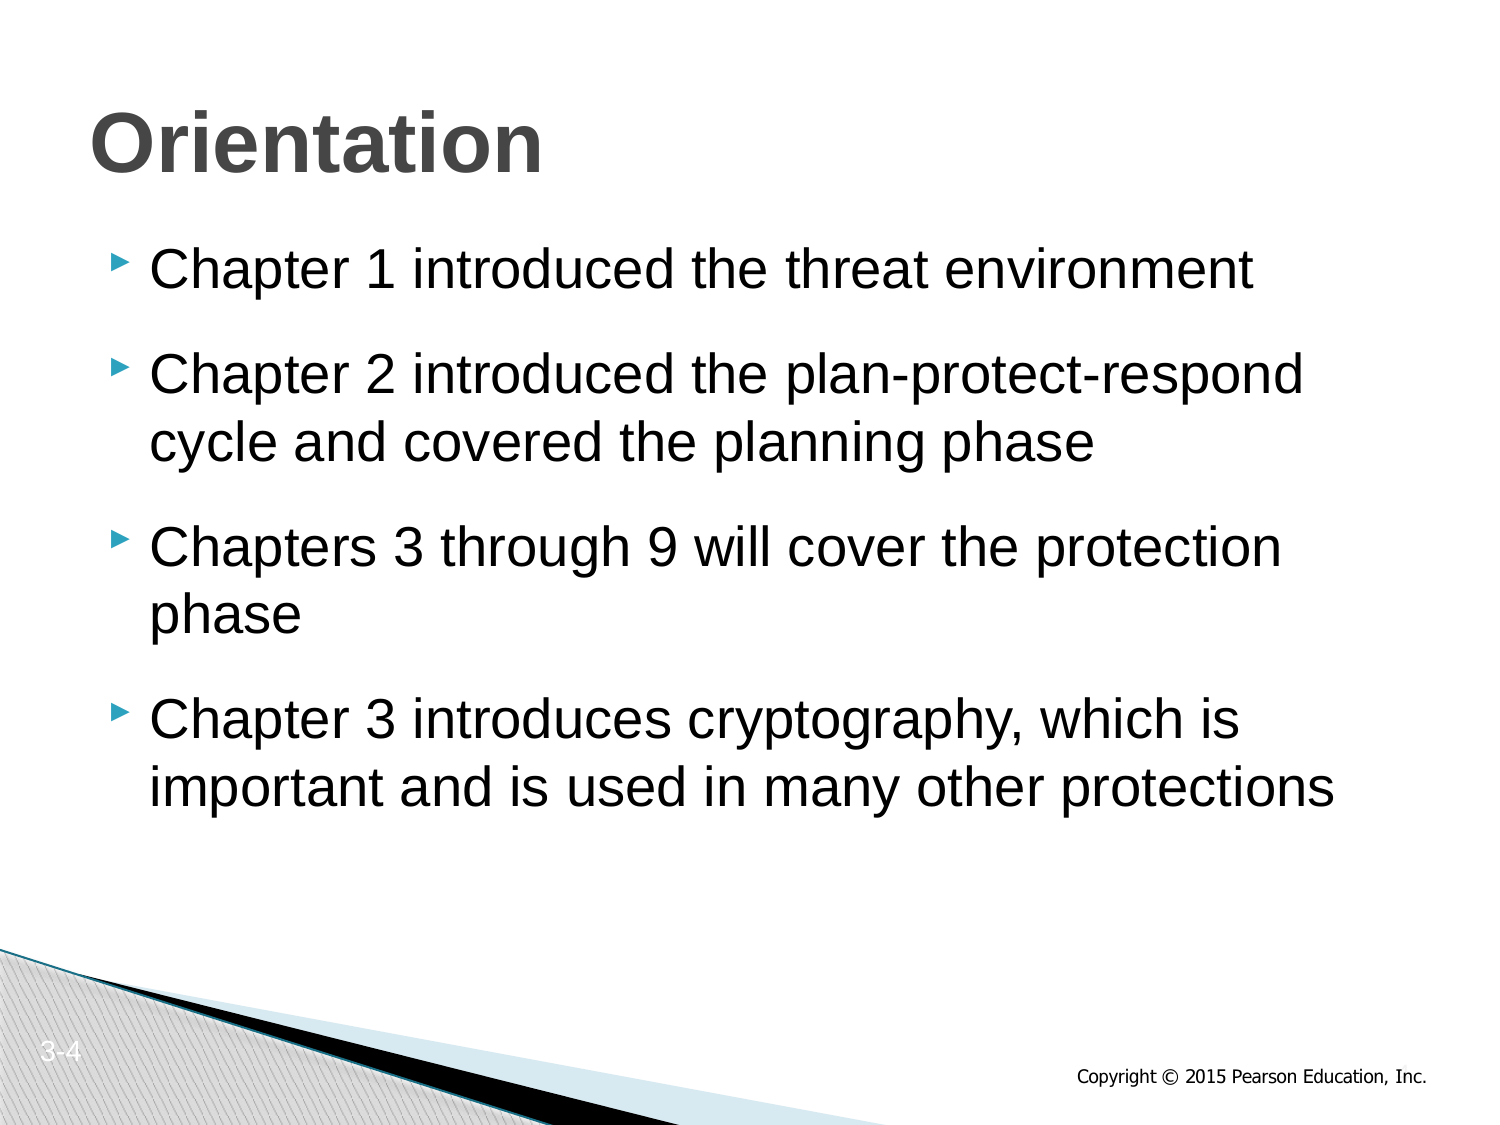

# Orientation
Chapter 1 introduced the threat environment
Chapter 2 introduced the plan-protect-respond cycle and covered the planning phase
Chapters 3 through 9 will cover the protection phase
Chapter 3 introduces cryptography, which is important and is used in many other protections

3-4